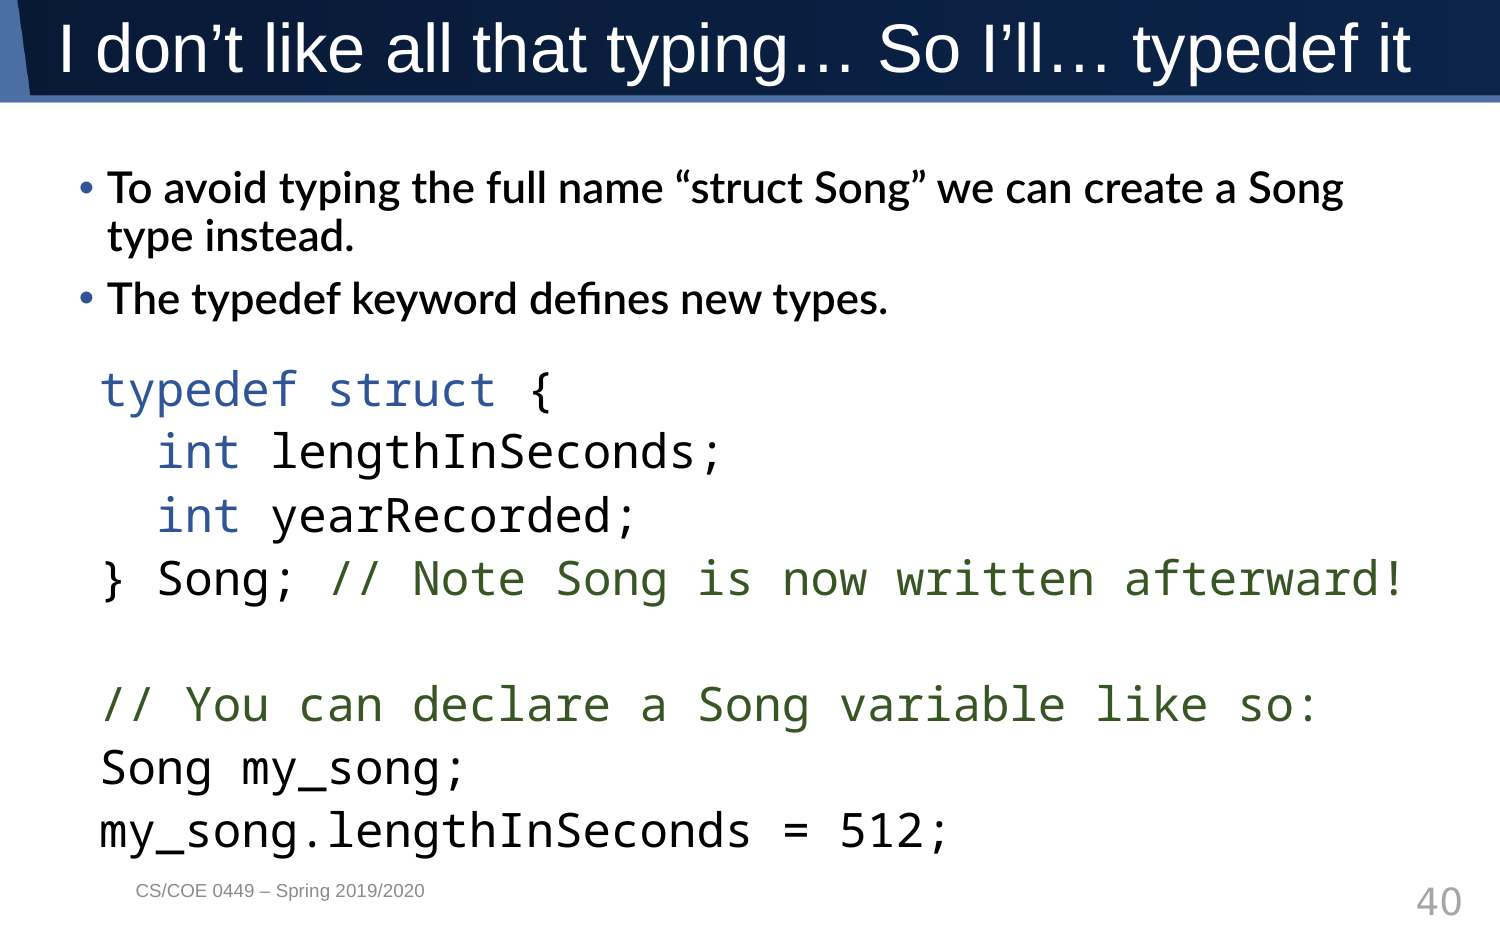

# I don’t like all that typing… So I’ll… typedef it
To avoid typing the full name “struct Song” we can create a Song type instead.
The typedef keyword defines new types.
  typedef struct {
    int lengthInSeconds;
    int yearRecorded;
  } Song; // Note Song is now written afterward!

  // You can declare a Song variable like so:
  Song my_song;
  my_song.lengthInSeconds = 512;
CS/COE 0449 – Spring 2019/2020
40